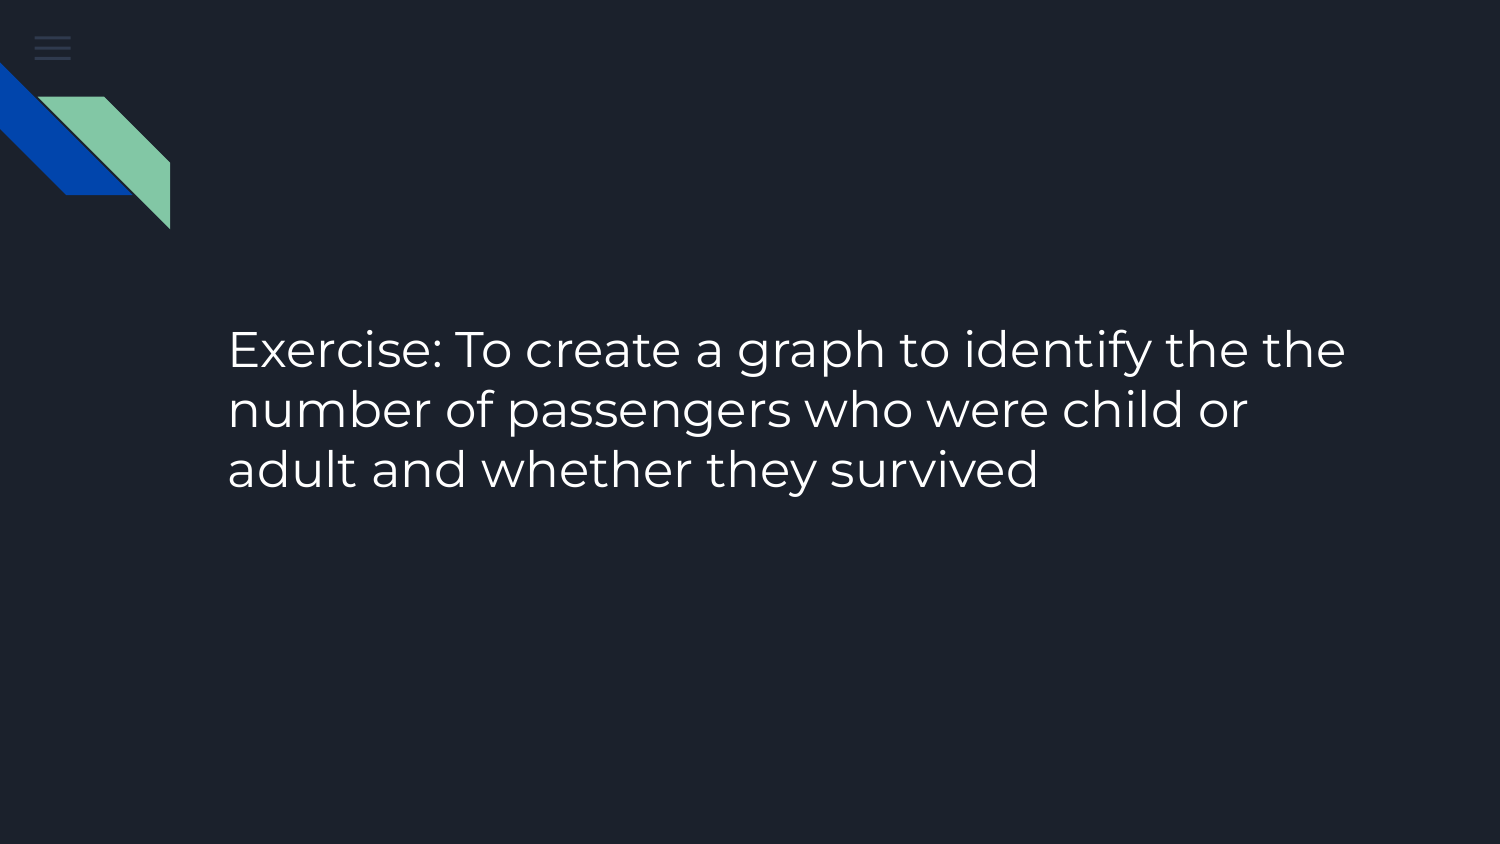

# Exercise: To create a graph to identify the the number of passengers who were child or adult and whether they survived